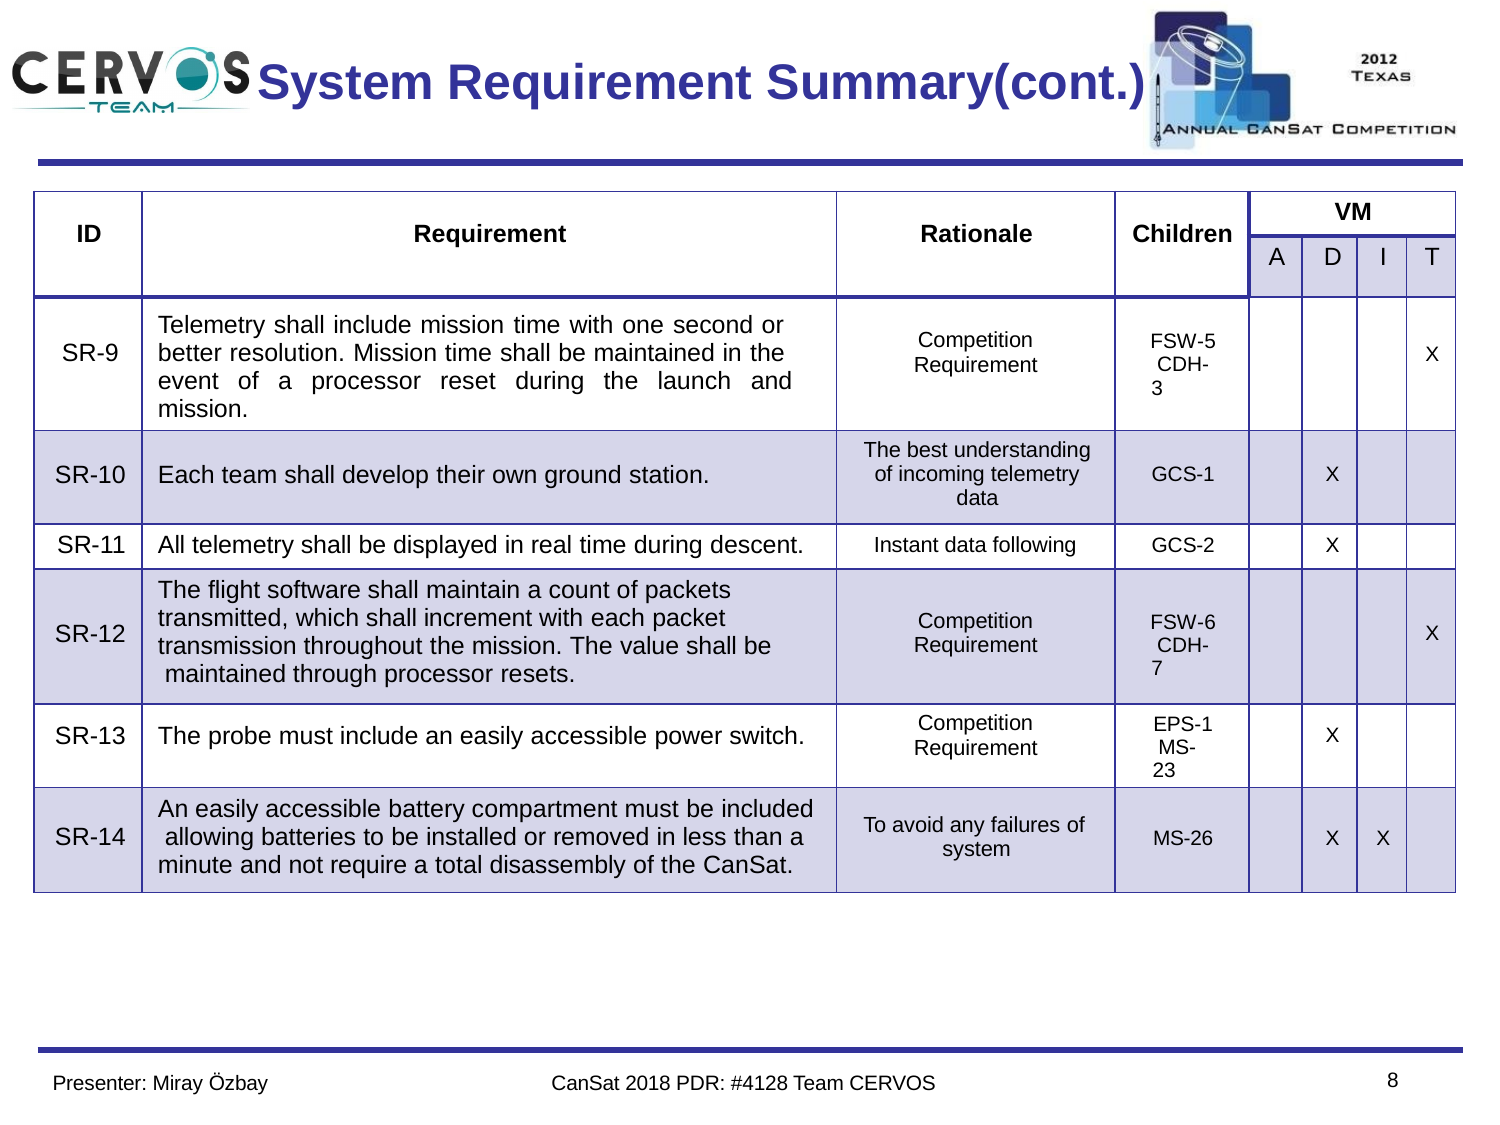

Team Logo
Here
(If You Want)

# System Requirement Summary(cont.)

| ID | Requirement | Rationale | Children | VM |  |  |  |
| --- | --- | --- | --- | --- | --- | --- | --- |
|  |  |  |  | A | D | I | T |
| SR-9 | Telemetry shall include mission time with one second or better resolution. Mission time shall be maintained in the event of a processor reset during the launch and mission. | Competition Requirement | FSW-5 CDH-3 |  |  |  | X |
| SR-10 | Each team shall develop their own ground station. | The best understanding of incoming telemetry data | GCS-1 |  | X |  |  |
| SR-11 | All telemetry shall be displayed in real time during descent. | Instant data following | GCS-2 |  | X |  |  |
| SR-12 | The flight software shall maintain a count of packets transmitted, which shall increment with each packet transmission throughout the mission. The value shall be maintained through processor resets. | Competition Requirement | FSW-6 CDH-7 |  |  |  | X |
| SR-13 | The probe must include an easily accessible power switch. | Competition Requirement | EPS-1 MS-23 |  | X |  |  |
| SR-14 | An easily accessible battery compartment must be included allowing batteries to be installed or removed in less than a minute and not require a total disassembly of the CanSat. | To avoid any failures of system | MS-26 |  | X | X |  |
8
Presenter: Miray Özbay
CanSat 2018 PDR: #4128 Team CERVOS